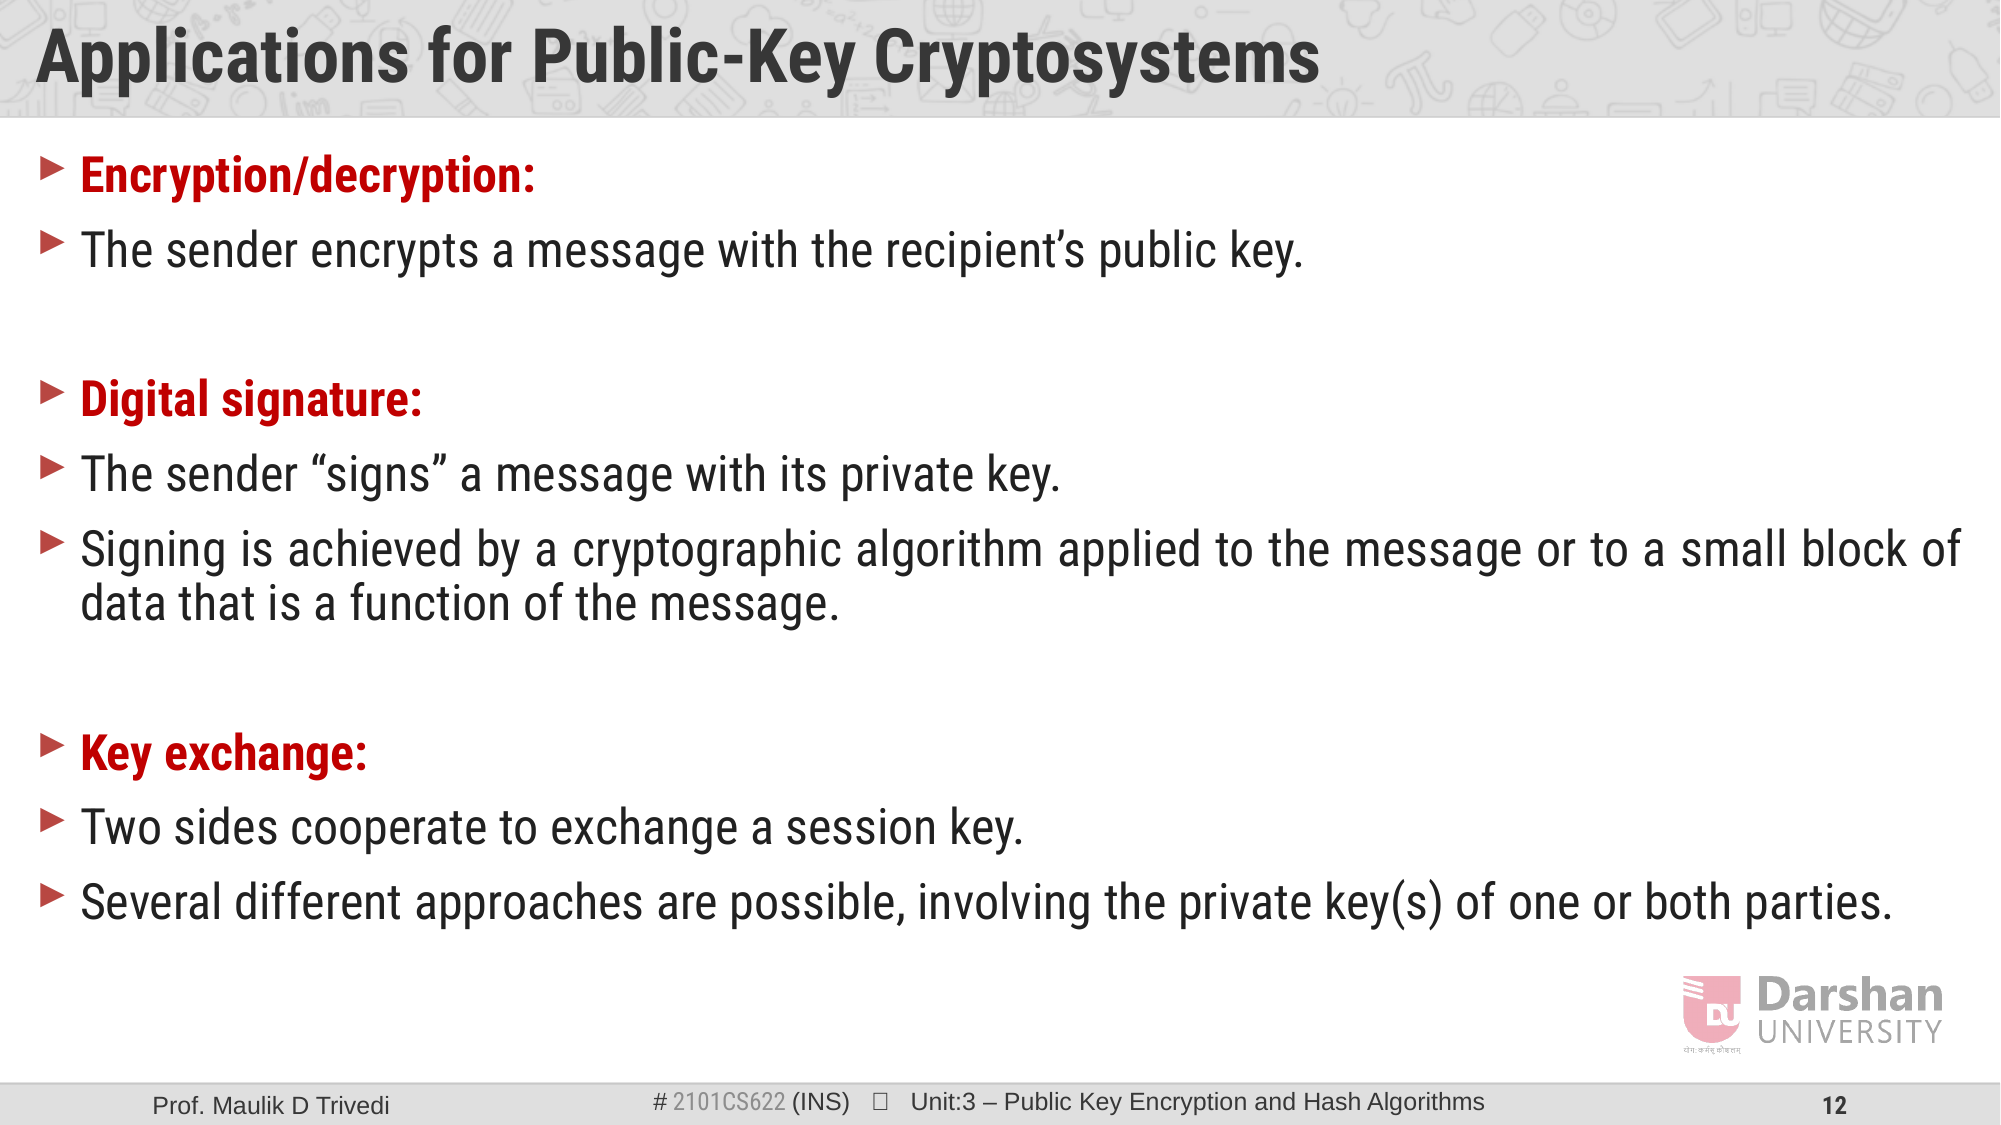

# Applications for Public-Key Cryptosystems
Encryption/decryption:
The sender encrypts a message with the recipient’s public key.

Digital signature:
The sender “signs” a message with its private key.
Signing is achieved by a cryptographic algorithm applied to the message or to a small block of data that is a function of the message.

Key exchange:
Two sides cooperate to exchange a session key.
Several different approaches are possible, involving the private key(s) of one or both parties.